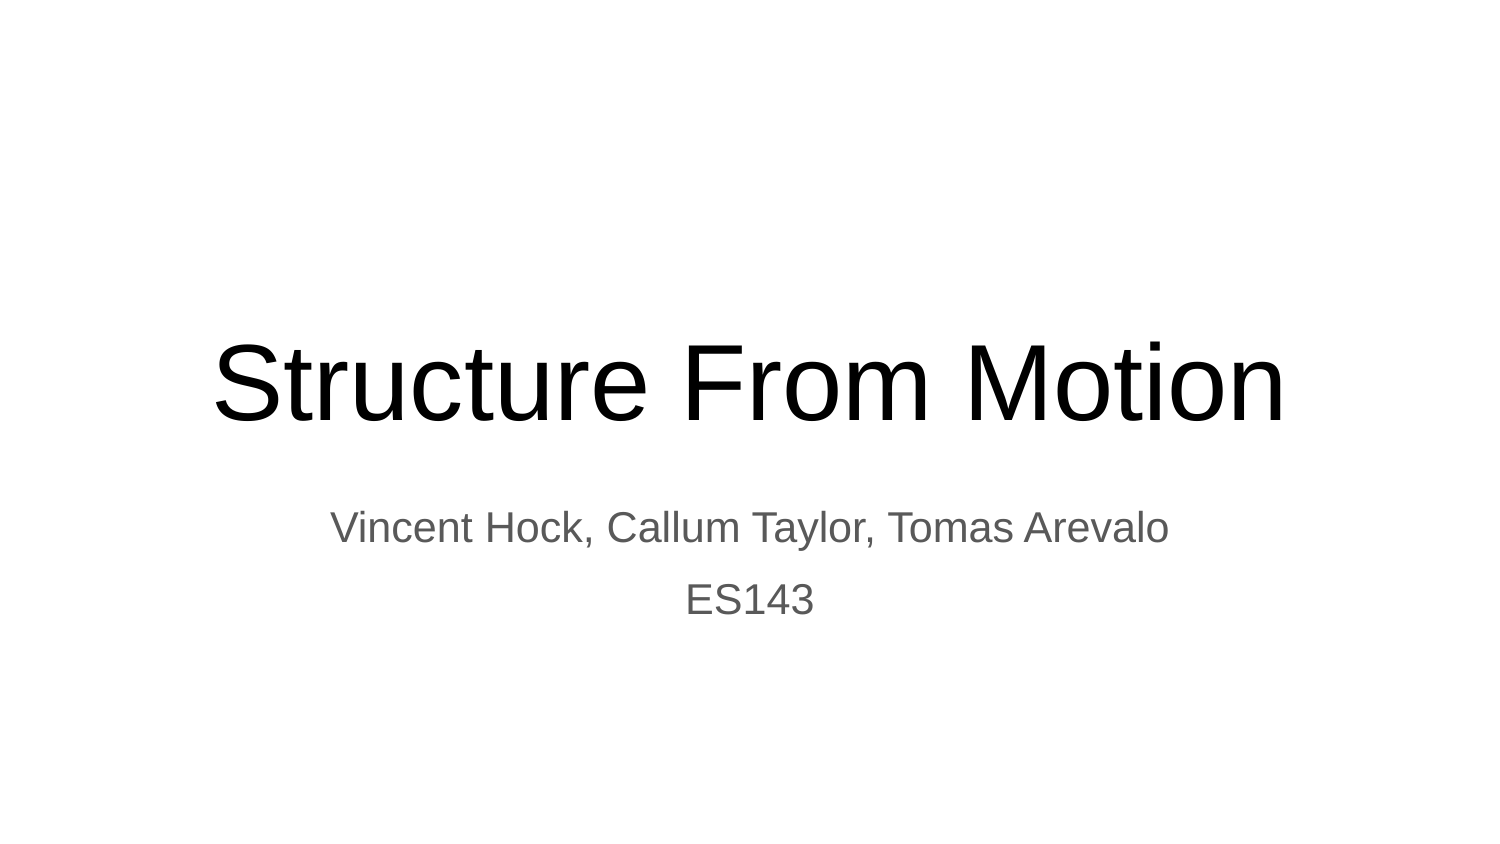

# Structure From Motion
Vincent Hock, Callum Taylor, Tomas Arevalo
ES143